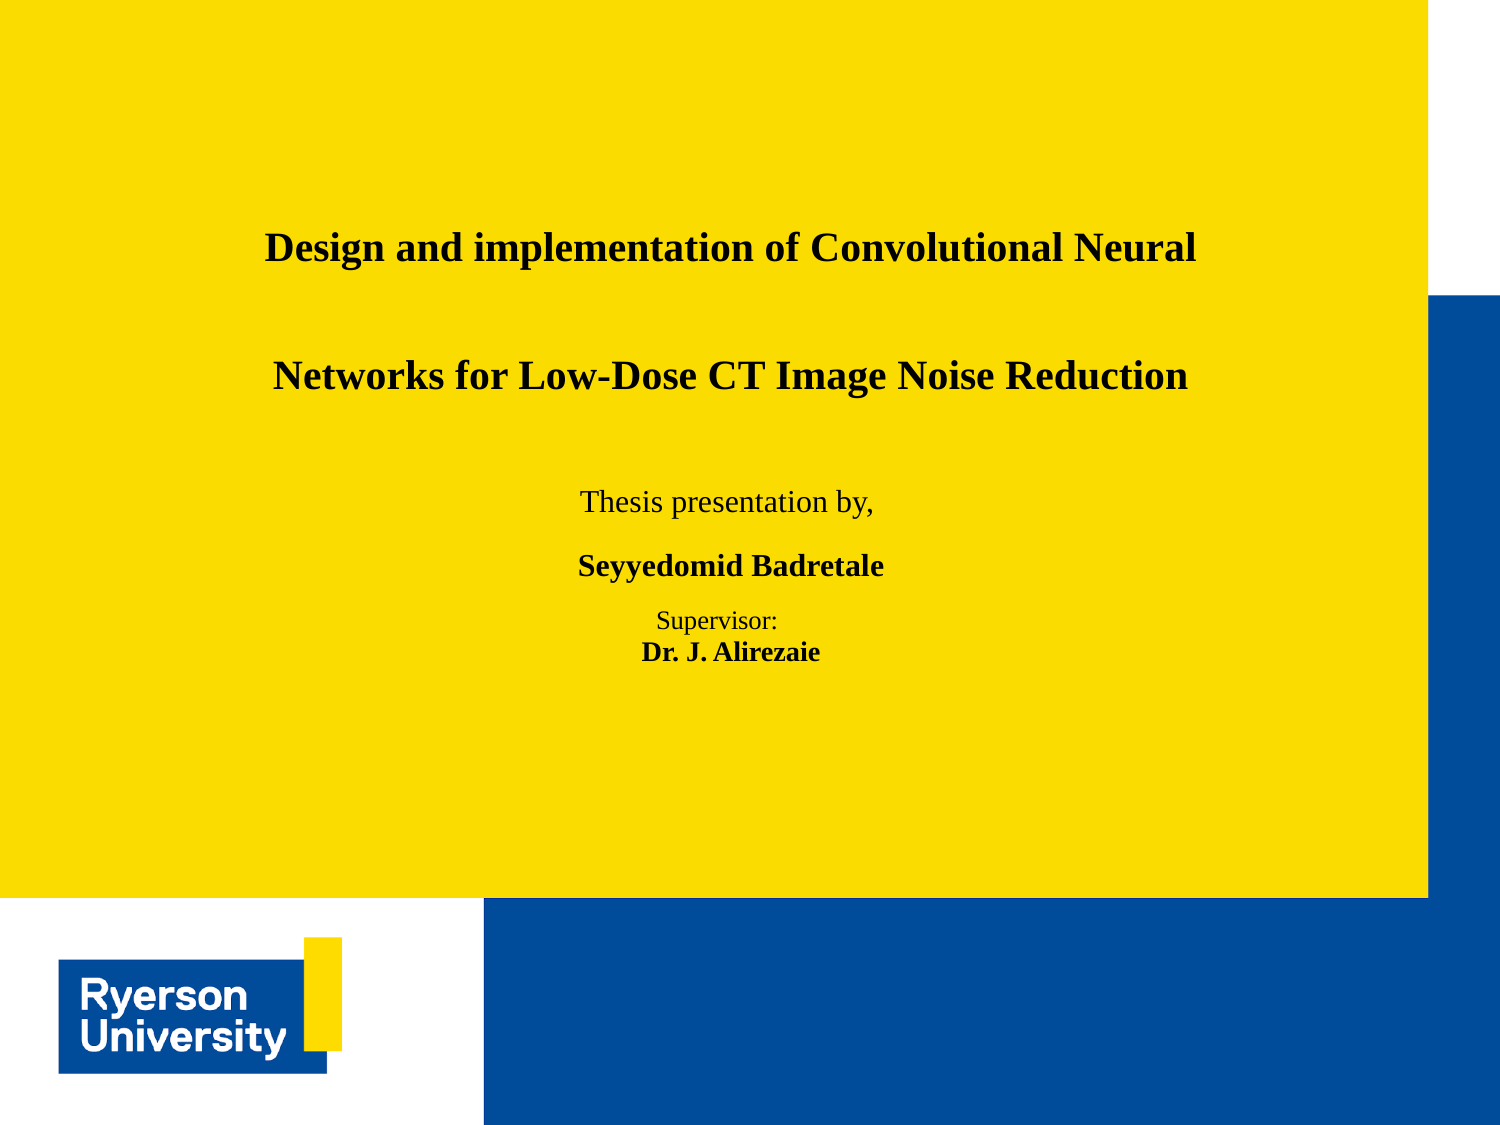

# Design and implementation of Convolutional Neural Networks for Low-Dose CT Image Noise Reduction
Thesis presentation by,
Seyyedomid Badretale

Supervisor:
Dr. J. Alirezaie